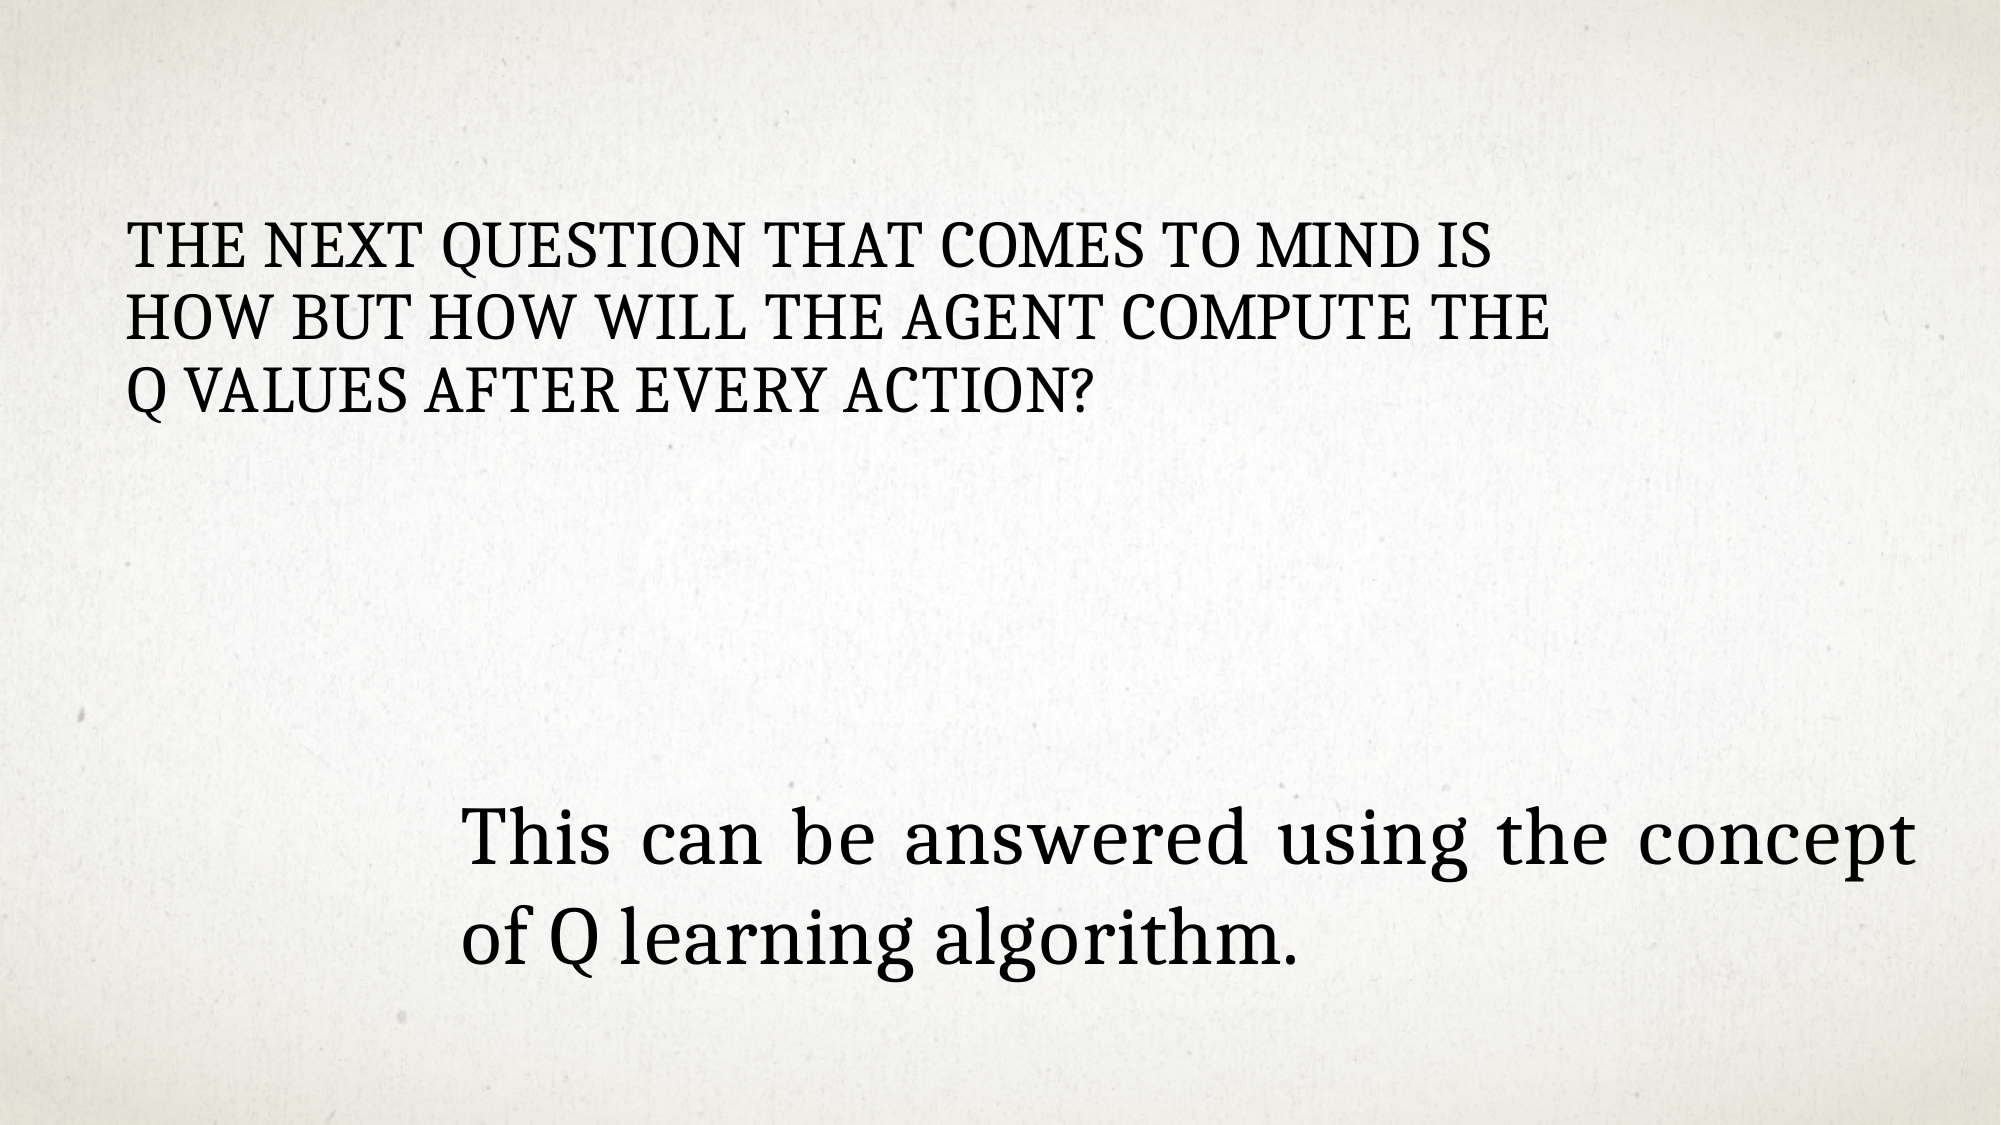

The next question that comes to mind is how but how will the agent compute the Q values after every action?
This can be answered using the concept of Q learning algorithm.